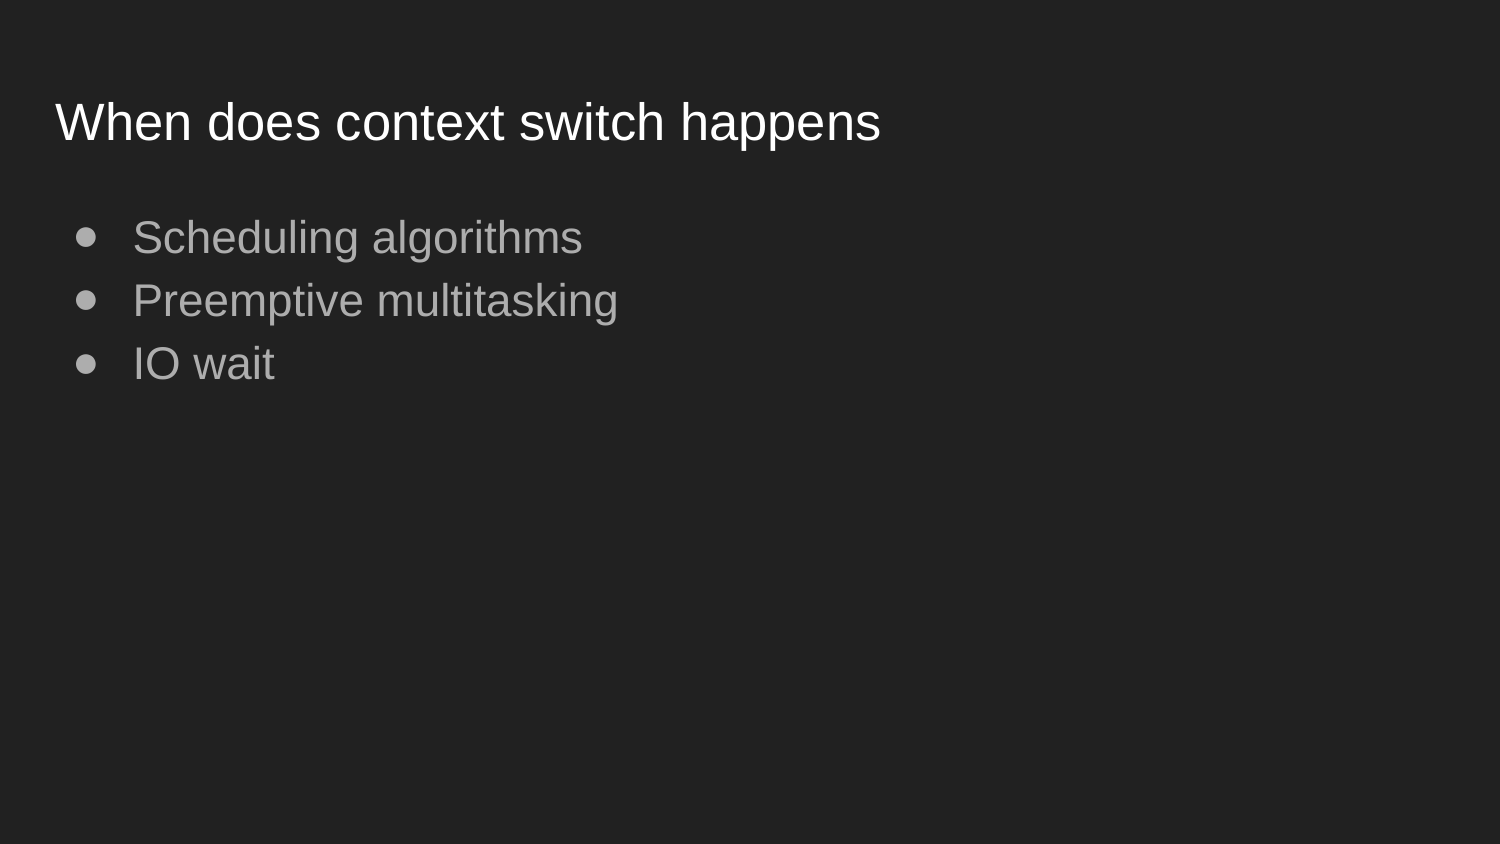

# When does context switch happens
Scheduling algorithms
Preemptive multitasking
IO wait